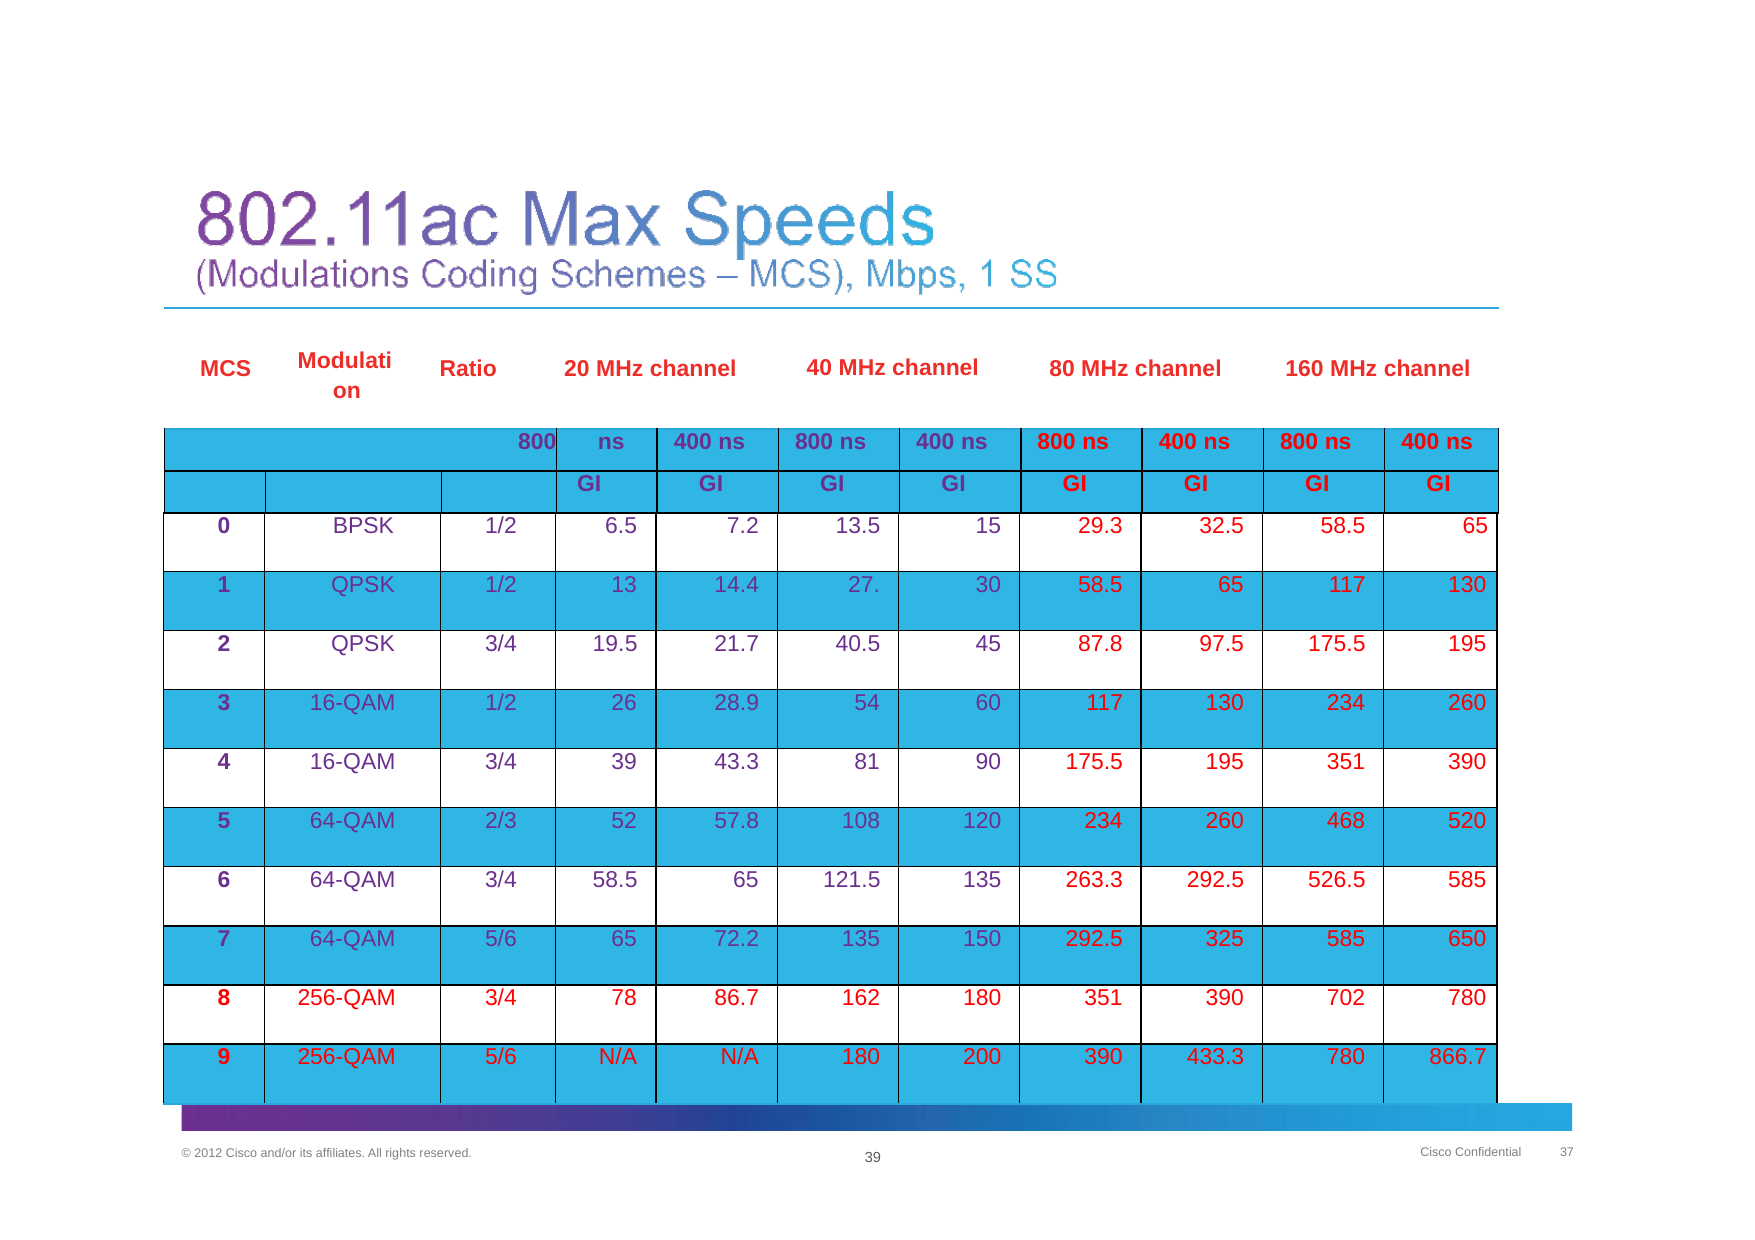

Modulati on
40 MHz channel
MCS
Ratio
20 MHz channel
80 MHz channel
160 MHz channel
| 800 |  |  | ns | 400 ns | 800 ns | 400 ns | 800 ns | 400 ns | 800 ns | 400 ns |
| --- | --- | --- | --- | --- | --- | --- | --- | --- | --- | --- |
|  |  |  | GI | GI | GI | GI | GI | GI | GI | GI |
| 0 | BPSK | 1/2 | 6.5 | 7.2 | 13.5 | 15 | 29.3 | 32.5 | 58.5 | 65 |
| --- | --- | --- | --- | --- | --- | --- | --- | --- | --- | --- |
| 1 | QPSK | 1/2 | 13 | 14.4 | 27. | 30 | 58.5 | 65 | 117 | 130 |
| 2 | QPSK | 3/4 | 19.5 | 21.7 | 40.5 | 45 | 87.8 | 97.5 | 175.5 | 195 |
| 3 | 16-QAM | 1/2 | 26 | 28.9 | 54 | 60 | 117 | 130 | 234 | 260 |
| 4 | 16-QAM | 3/4 | 39 | 43.3 | 81 | 90 | 175.5 | 195 | 351 | 390 |
| 5 | 64-QAM | 2/3 | 52 | 57.8 | 108 | 120 | 234 | 260 | 468 | 520 |
| 6 | 64-QAM | 3/4 | 58.5 | 65 | 121.5 | 135 | 263.3 | 292.5 | 526.5 | 585 |
| 7 | 64-QAM | 5/6 | 65 | 72.2 | 135 | 150 | 292.5 | 325 | 585 | 650 |
| 8 | 256-QAM | 3/4 | 78 | 86.7 | 162 | 180 | 351 | 390 | 702 | 780 |
| 9 | 256-QAM | 5/6 | N/A | N/A | 180 | 200 | 390 | 433.3 | 780 | 866.7 |
37
Cisco Confidential
© 2012 Cisco and/or its affiliates. All rights reserved.
39